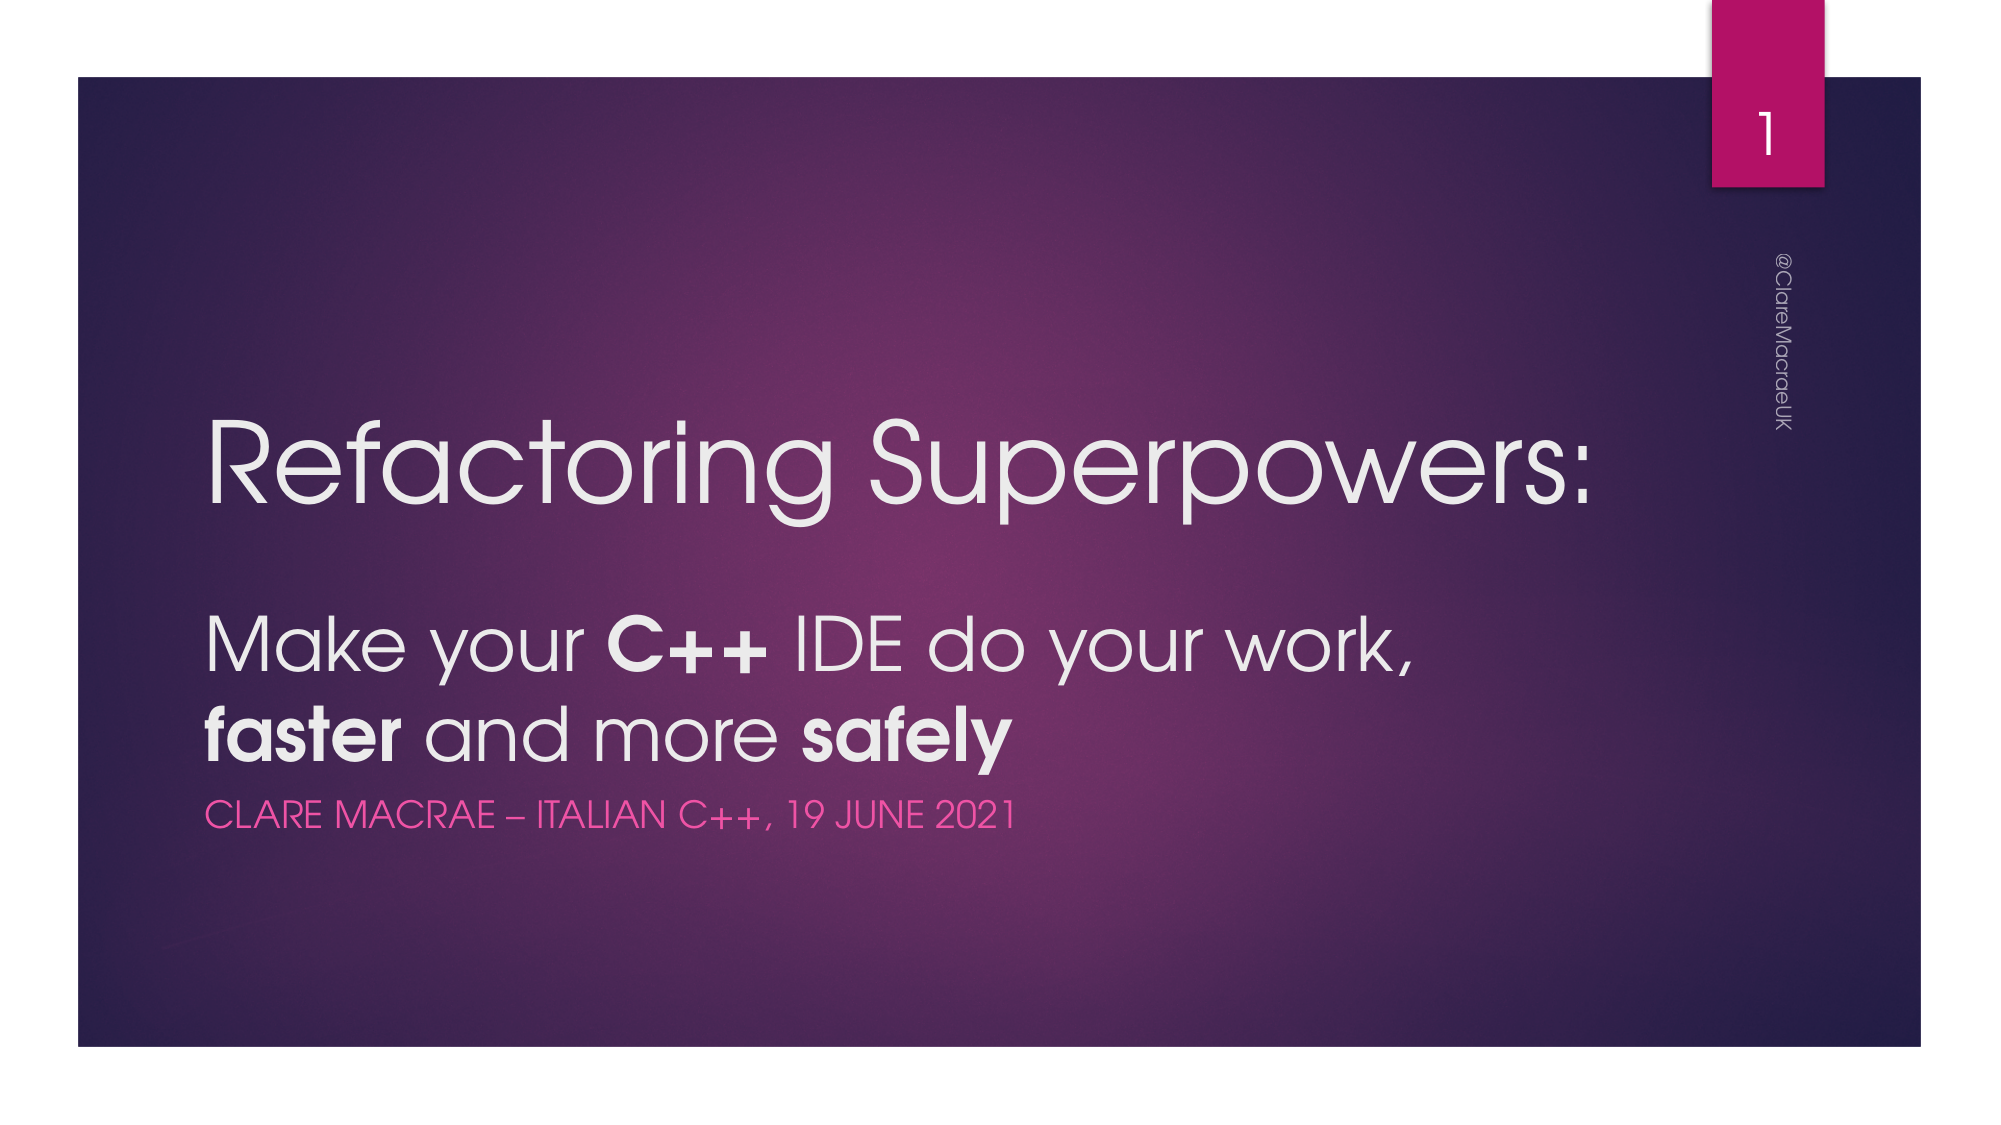

1
# Refactoring Superpowers: Make your C++ IDE do your work, faster and more safely
@ClareMacraeUK
Clare Macrae – Italian C++, 19 June 2021